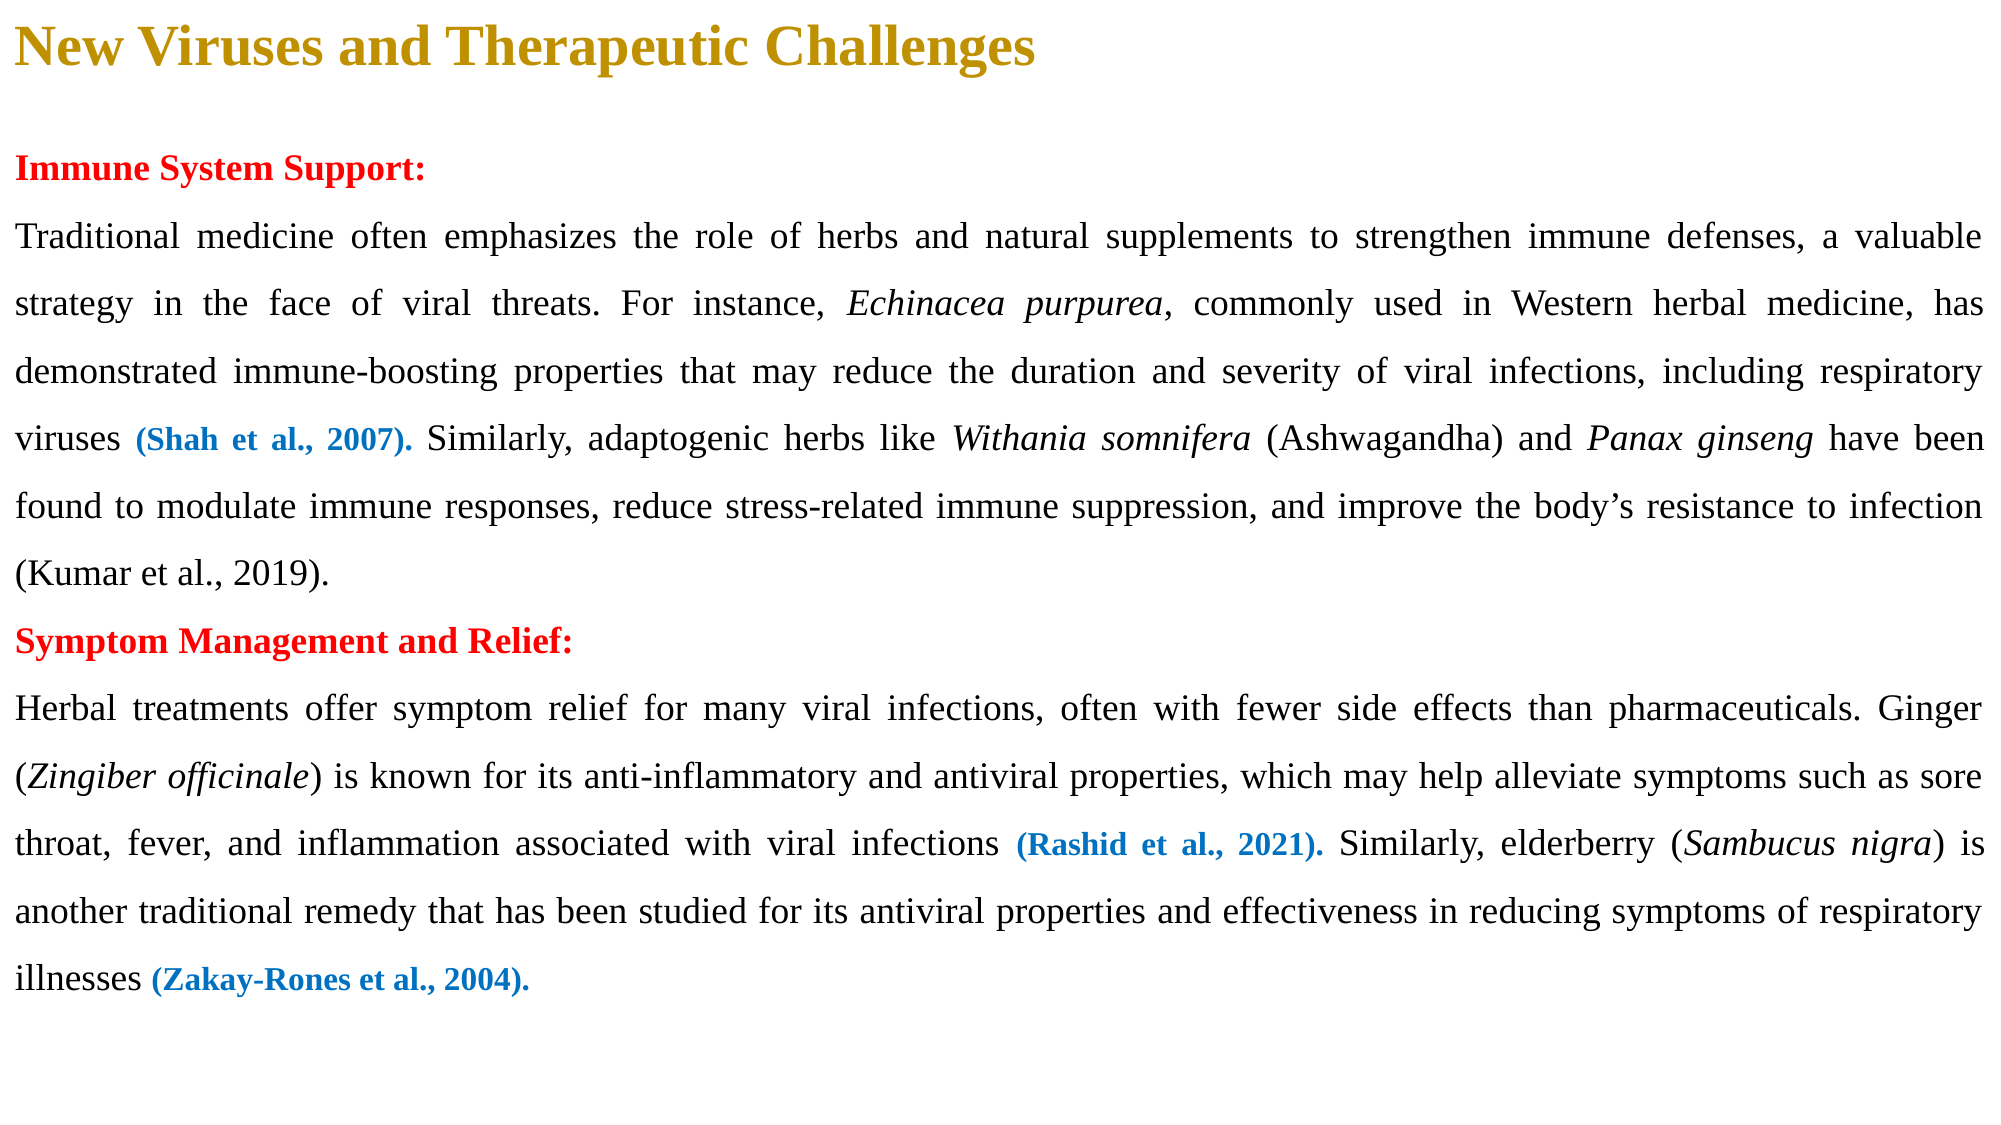

New Viruses and Therapeutic Challenges
Immune System Support:
Traditional medicine often emphasizes the role of herbs and natural supplements to strengthen immune defenses, a valuable strategy in the face of viral threats. For instance, Echinacea purpurea, commonly used in Western herbal medicine, has demonstrated immune-boosting properties that may reduce the duration and severity of viral infections, including respiratory viruses (Shah et al., 2007). Similarly, adaptogenic herbs like Withania somnifera (Ashwagandha) and Panax ginseng have been found to modulate immune responses, reduce stress-related immune suppression, and improve the body’s resistance to infection (Kumar et al., 2019).
Symptom Management and Relief:
Herbal treatments offer symptom relief for many viral infections, often with fewer side effects than pharmaceuticals. Ginger (Zingiber officinale) is known for its anti-inflammatory and antiviral properties, which may help alleviate symptoms such as sore throat, fever, and inflammation associated with viral infections (Rashid et al., 2021). Similarly, elderberry (Sambucus nigra) is another traditional remedy that has been studied for its antiviral properties and effectiveness in reducing symptoms of respiratory illnesses (Zakay-Rones et al., 2004).